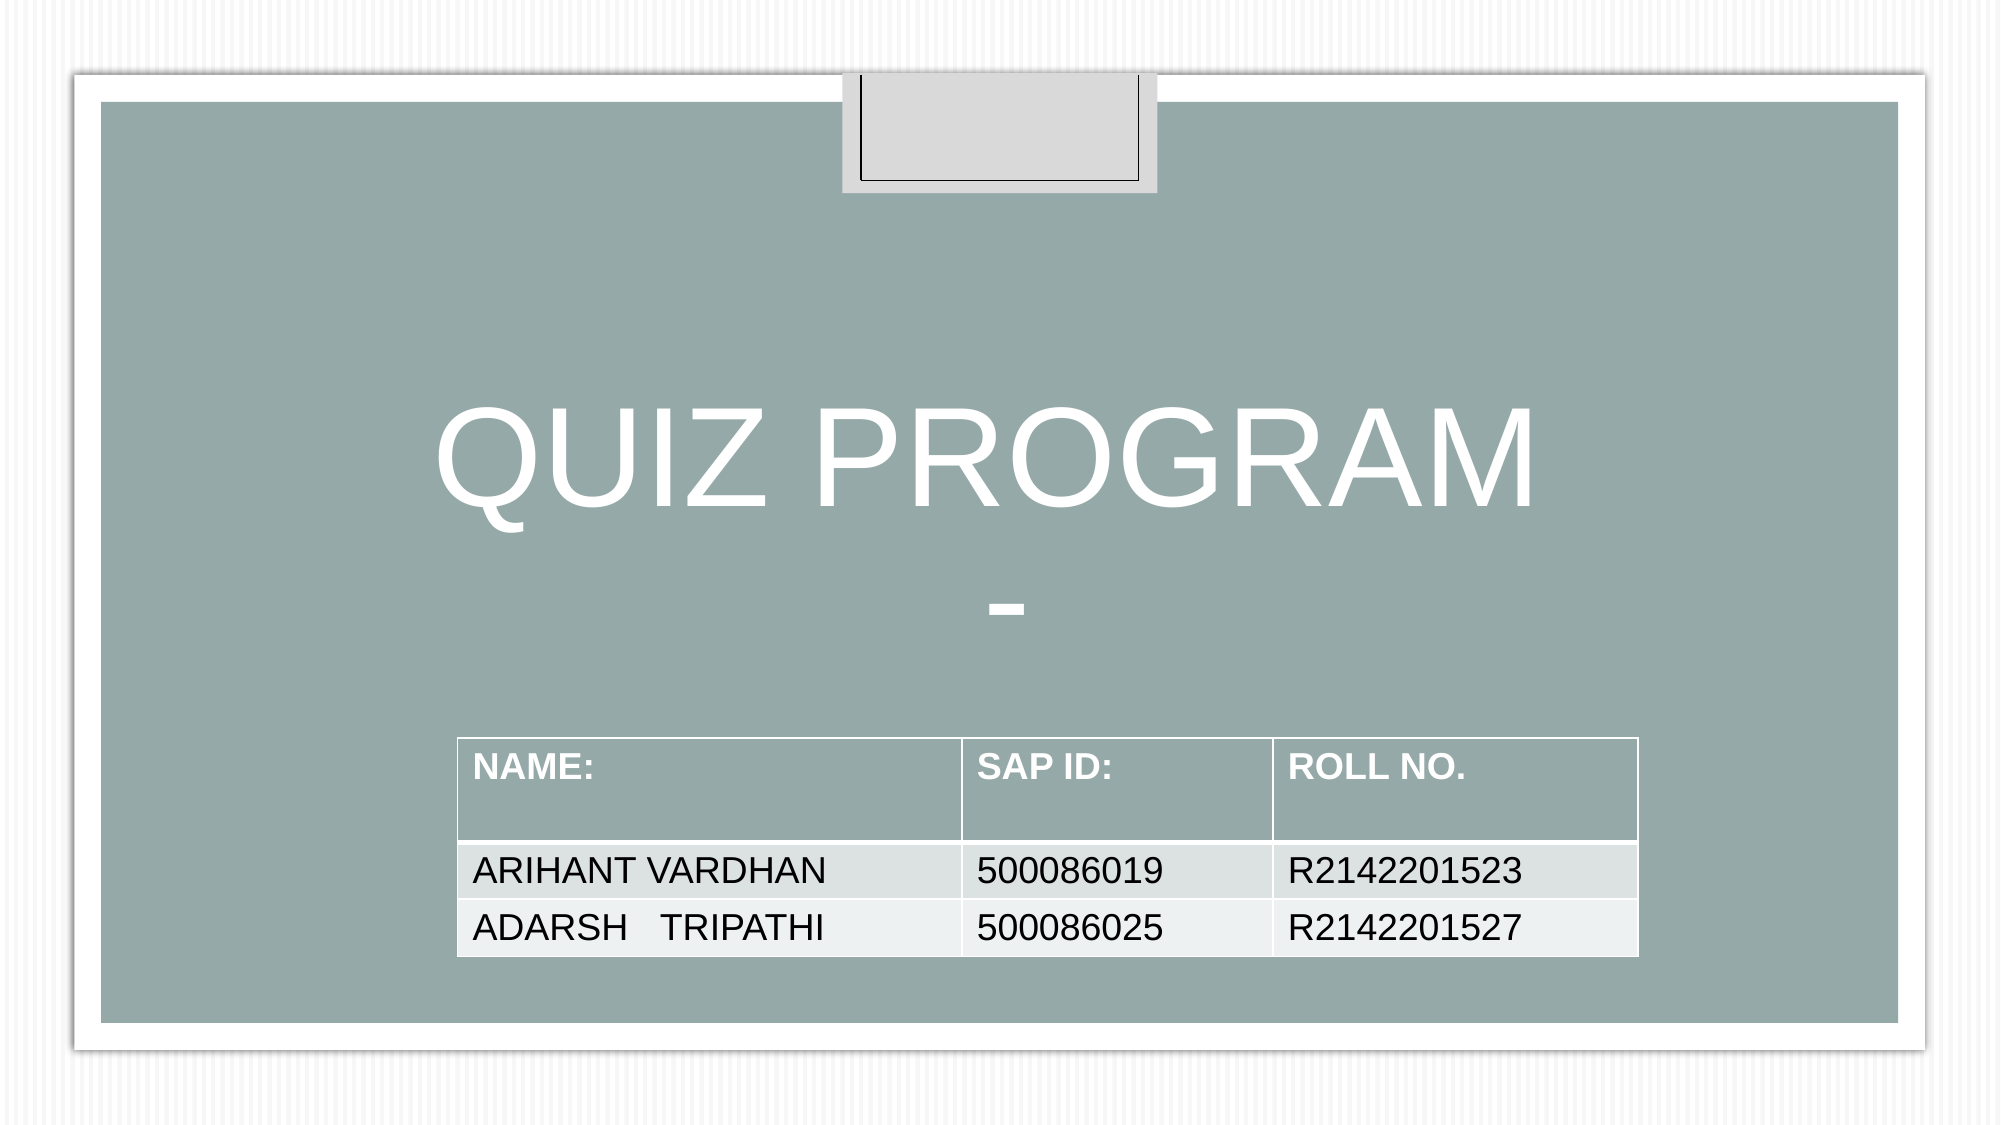

# QUIZ PROGRAM -
| NAME: ​ | SAP ID: ​ | ROLL NO. ​ |
| --- | --- | --- |
| ARIHANT VARDHAN ​ | 500086019 ​ | R2142201523 ​ |
| ADARSH   TRIPATHI ​ | 500086025 ​ | R2142201527 ​ |